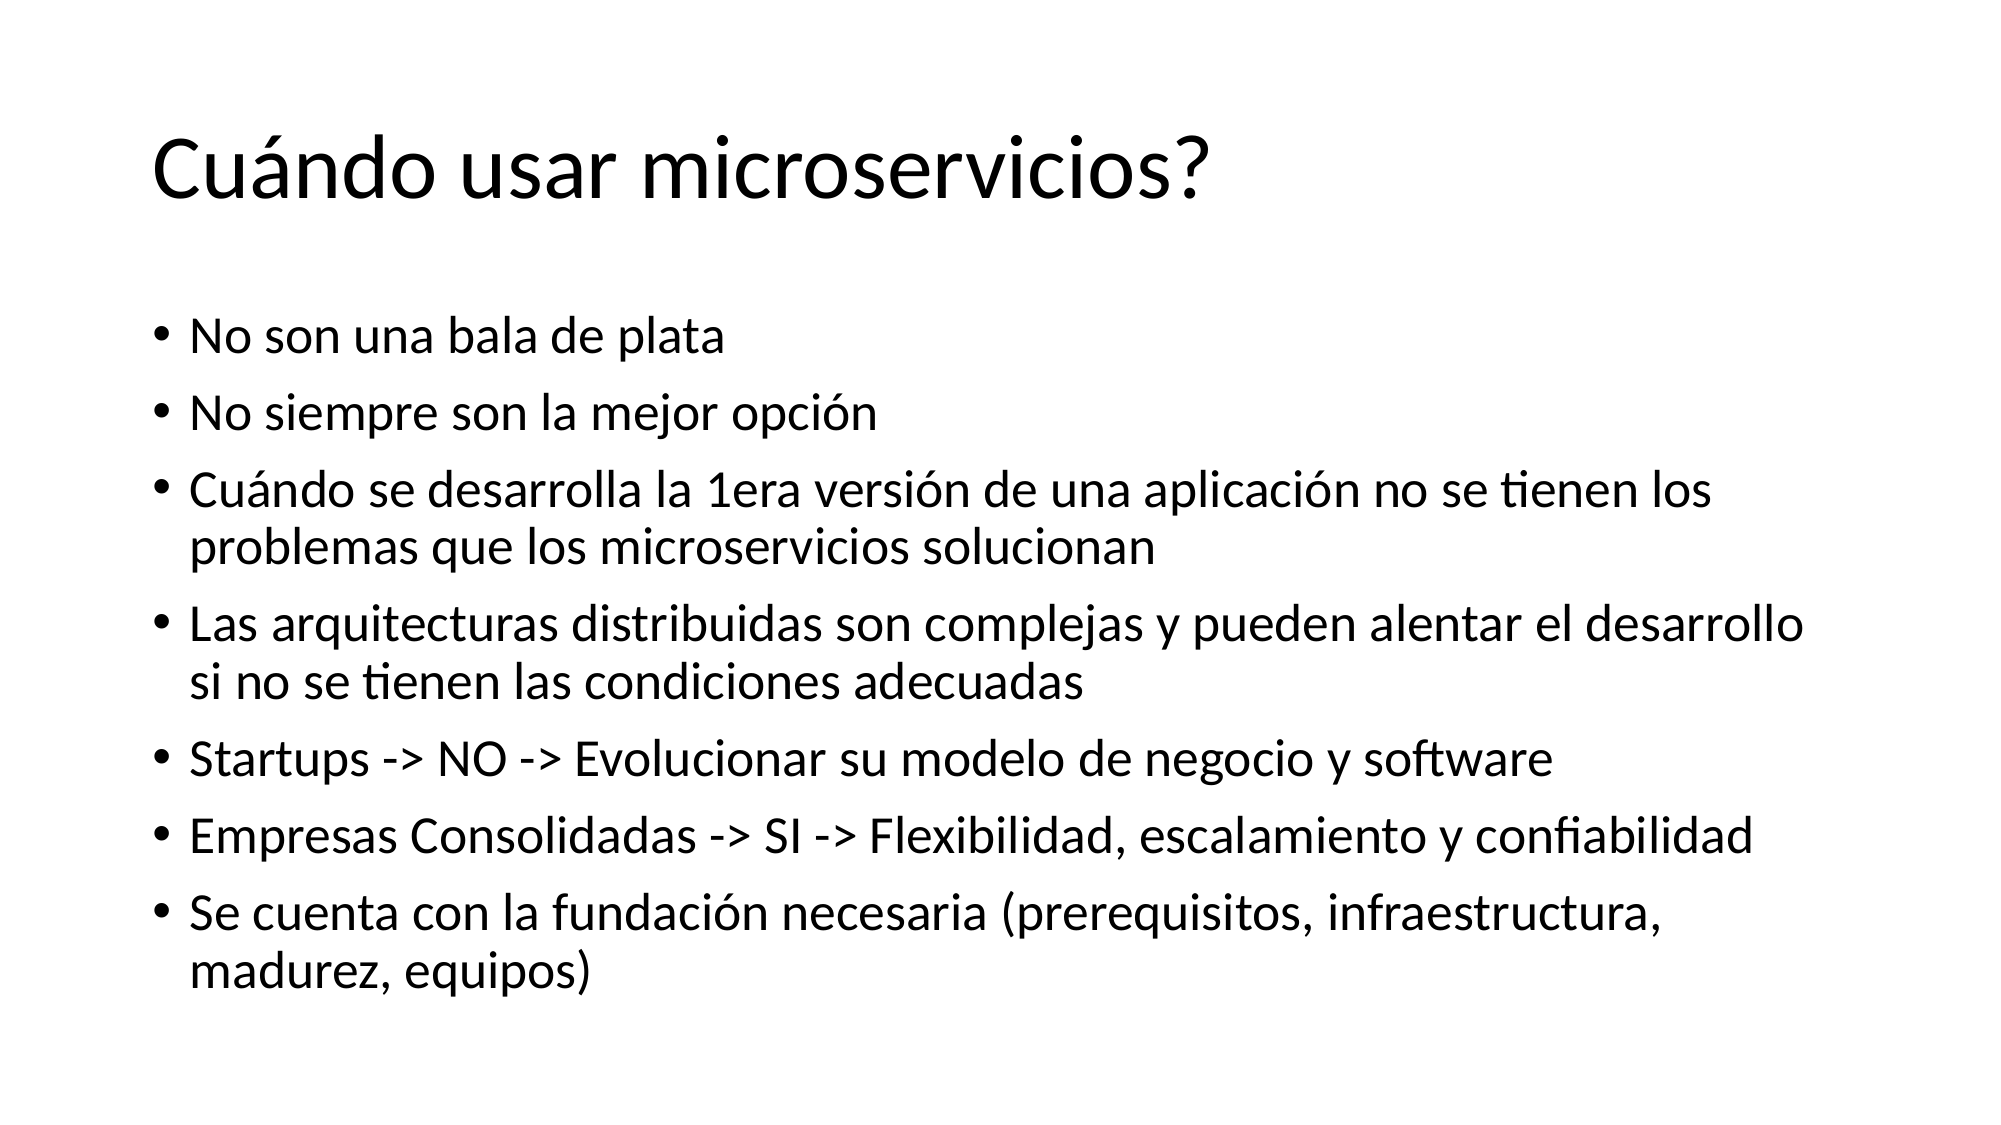

# Cuándo usar microservicios?
No son una bala de plata
No siempre son la mejor opción
Cuándo se desarrolla la 1era versión de una aplicación no se tienen los problemas que los microservicios solucionan
Las arquitecturas distribuidas son complejas y pueden alentar el desarrollo si no se tienen las condiciones adecuadas
Startups -> NO -> Evolucionar su modelo de negocio y software
Empresas Consolidadas -> SI -> Flexibilidad, escalamiento y confiabilidad
Se cuenta con la fundación necesaria (prerequisitos, infraestructura, madurez, equipos)